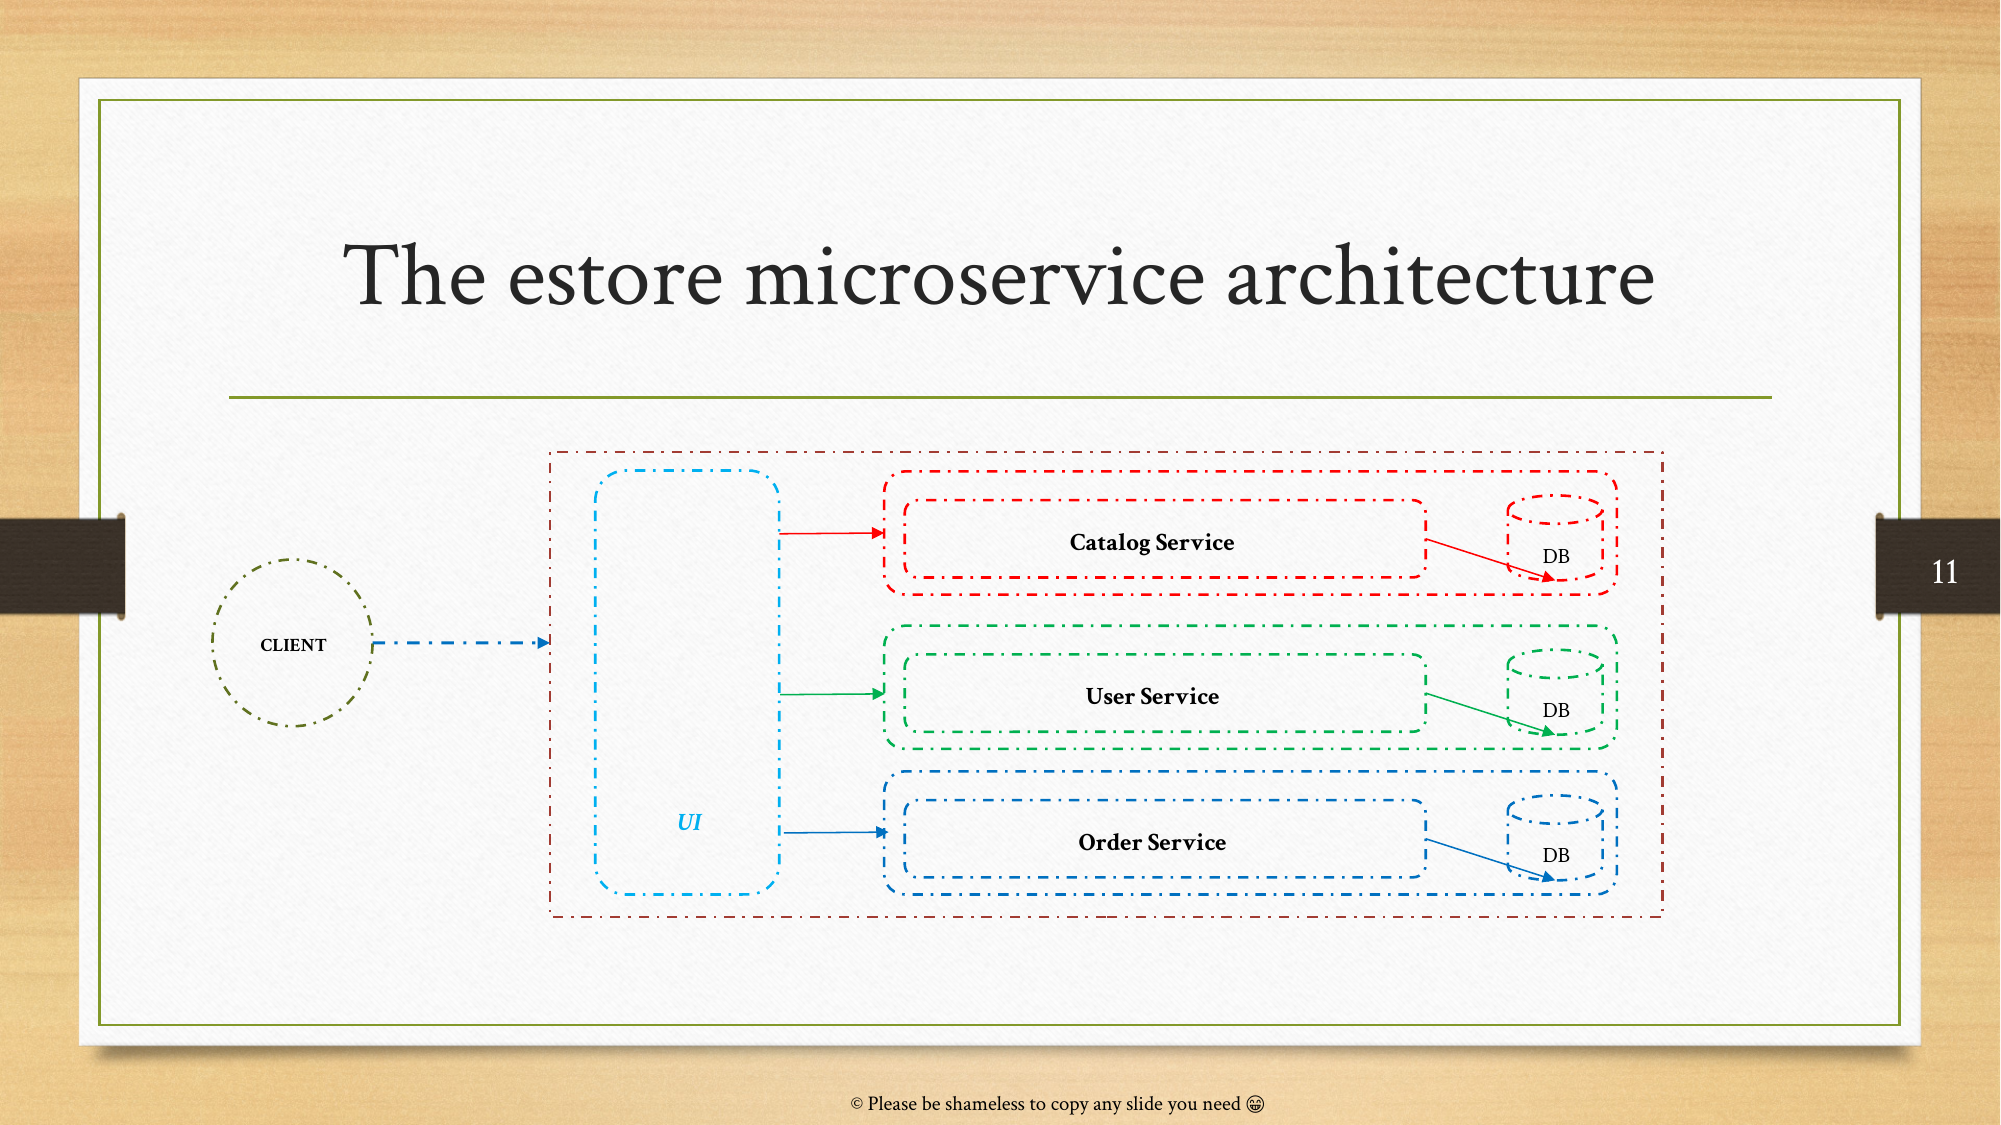

# The estore microservice architecture

Catalog Service
DB
11

CLIENT

User Service
DB

UI

Order Service
DB
© Please be shameless to copy any slide you need 😁